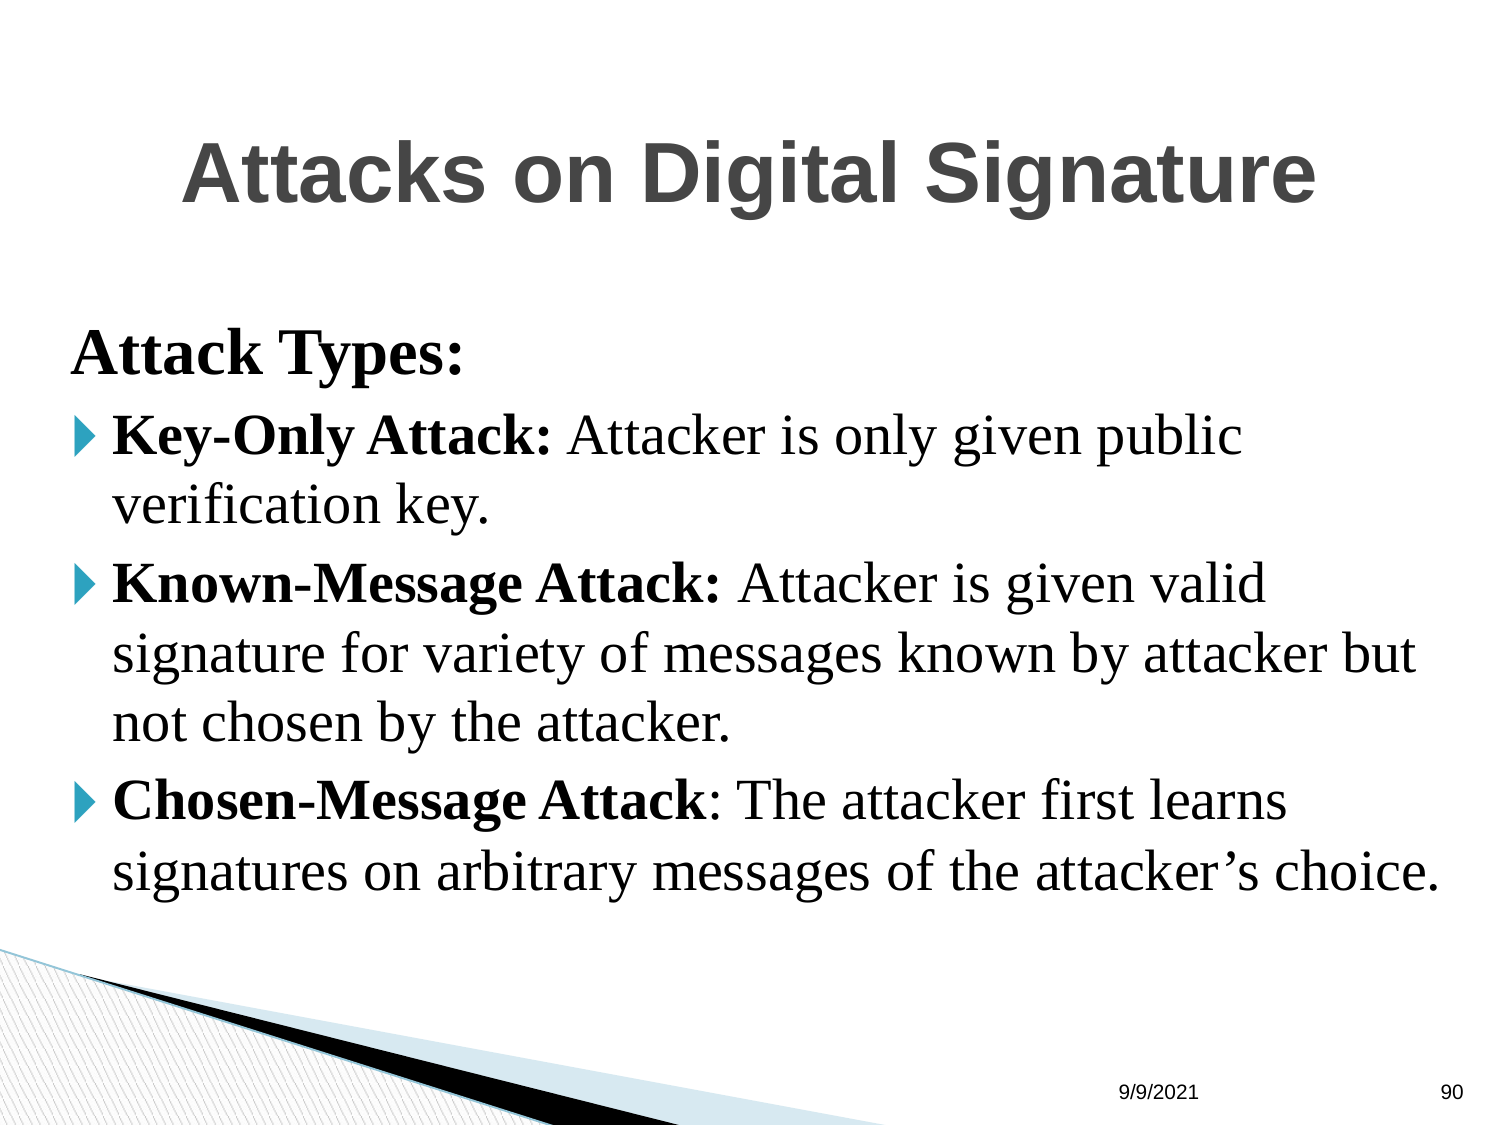

# Attacks on Digital Signature
Attack Types:
Key-Only Attack: Attacker is only given public verification key.
Known-Message Attack: Attacker is given valid signature for variety of messages known by attacker but not chosen by the attacker.
Chosen-Message Attack: The attacker first learns signatures on arbitrary messages of the attacker’s choice.

9/9/2021
90